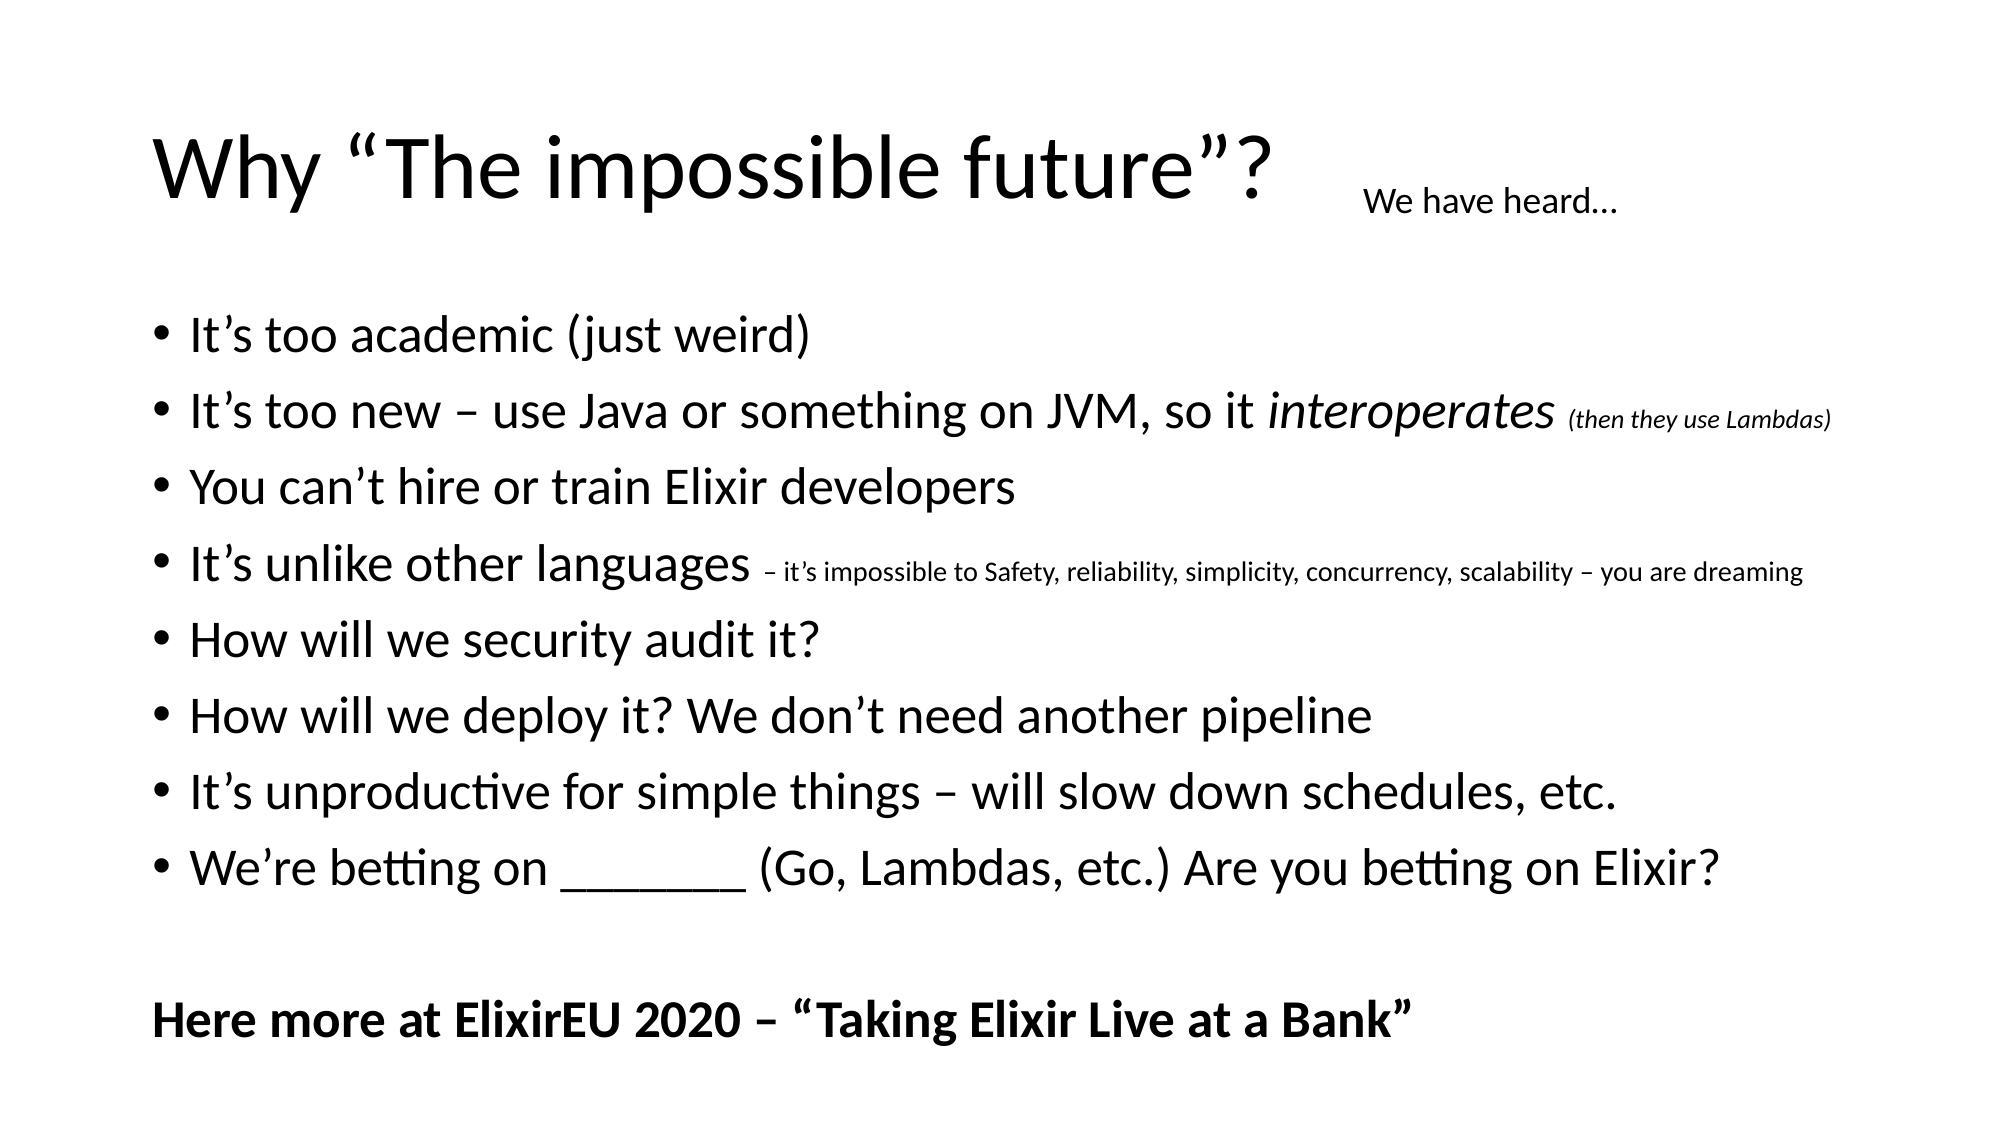

# Why “The impossible future”?
We have heard…
It’s too academic (just weird)
It’s too new – use Java or something on JVM, so it interoperates (then they use Lambdas)
You can’t hire or train Elixir developers
It’s unlike other languages – it’s impossible to Safety, reliability, simplicity, concurrency, scalability – you are dreaming
How will we security audit it?
How will we deploy it? We don’t need another pipeline
It’s unproductive for simple things – will slow down schedules, etc.
We’re betting on _______ (Go, Lambdas, etc.) Are you betting on Elixir?

Here more at ElixirEU 2020 – “Taking Elixir Live at a Bank”